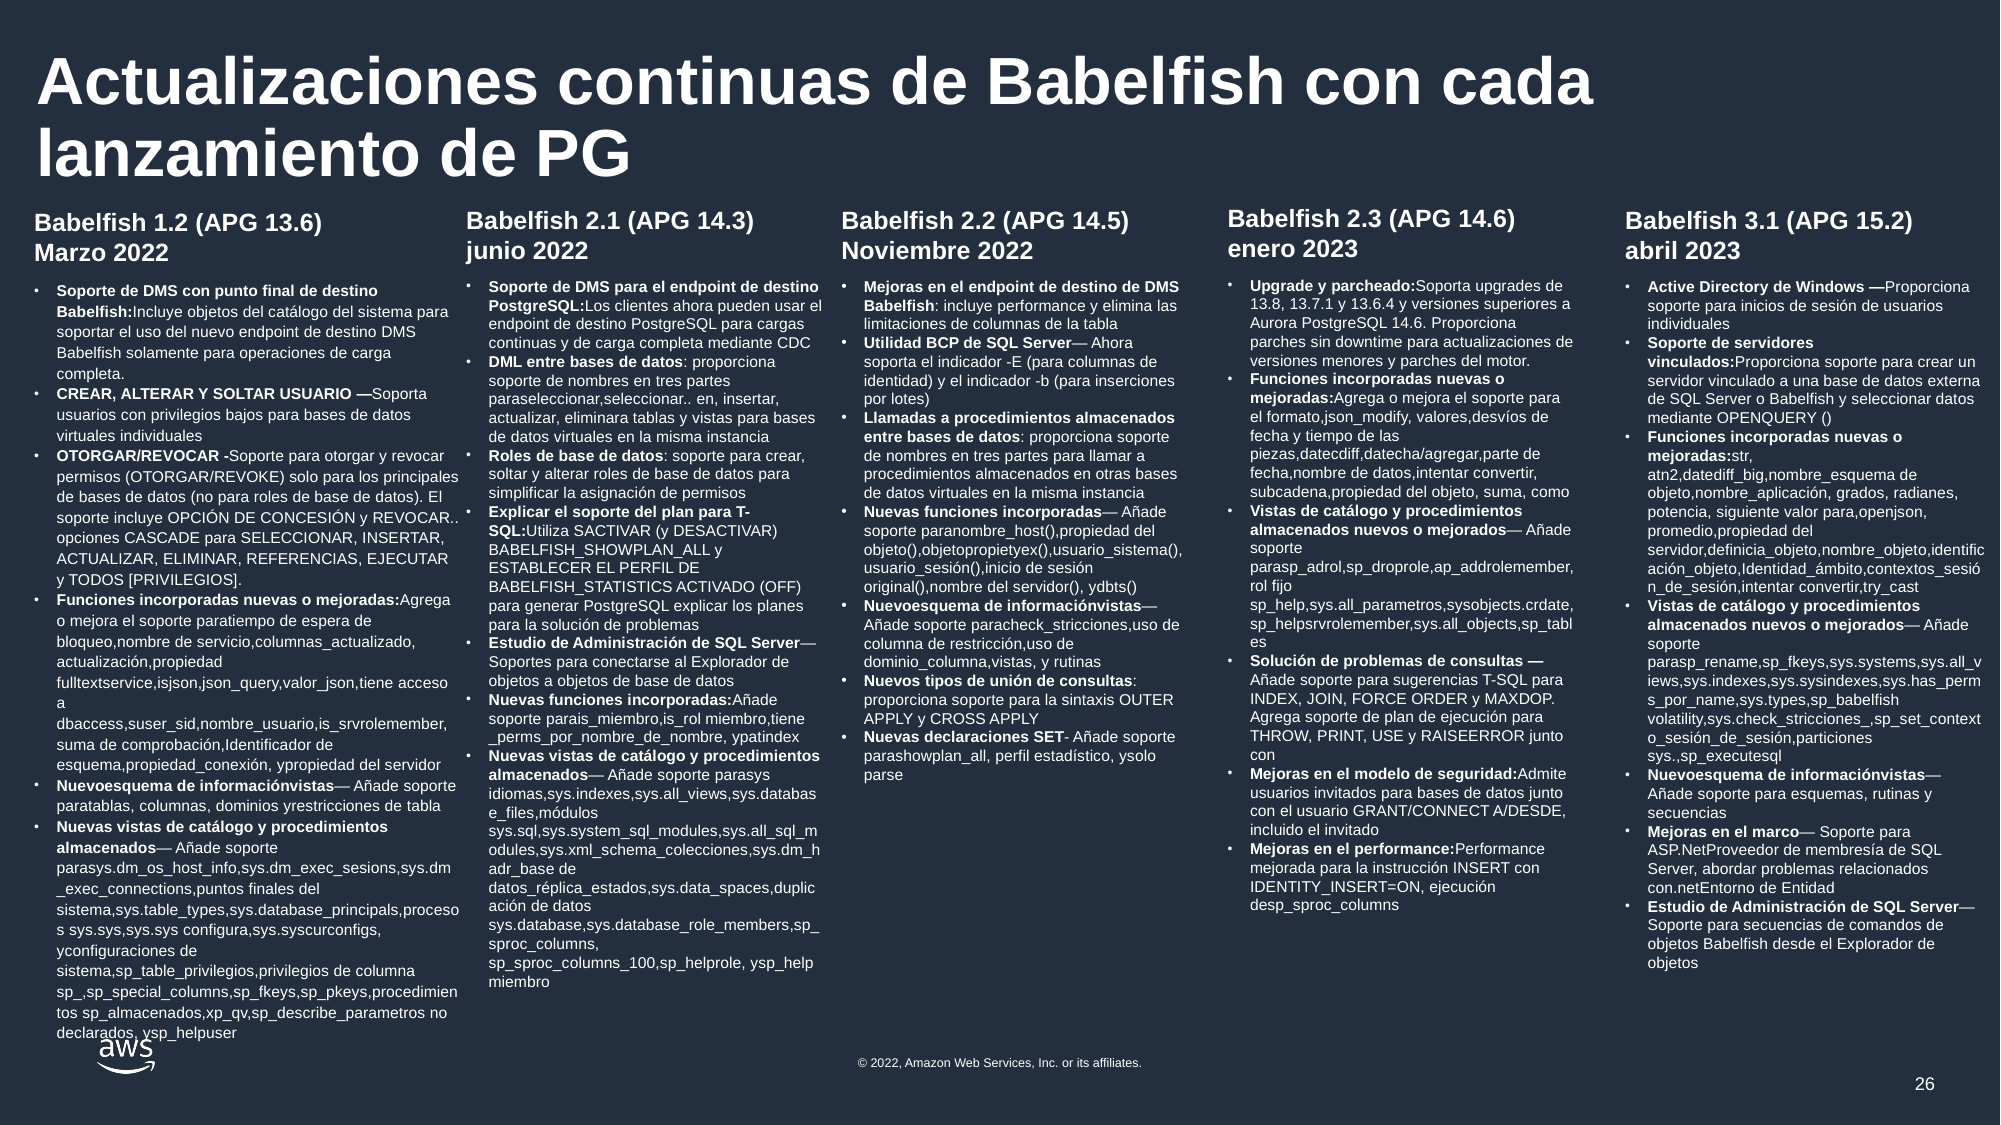

# Actualizaciones continuas de Babelfish con cada lanzamiento de PG
Babelfish 1.2 (APG 13.6)
Marzo 2022
Soporte de DMS con punto final de destino Babelfish:Incluye objetos del catálogo del sistema para soportar el uso del nuevo endpoint de destino DMS Babelfish solamente para operaciones de carga completa.
CREAR, ALTERAR Y SOLTAR USUARIO —Soporta usuarios con privilegios bajos para bases de datos virtuales individuales
OTORGAR/REVOCAR -Soporte para otorgar y revocar permisos (OTORGAR/REVOKE) solo para los principales de bases de datos (no para roles de base de datos). El soporte incluye OPCIÓN DE CONCESIÓN y REVOCAR.. opciones CASCADE para SELECCIONAR, INSERTAR, ACTUALIZAR, ELIMINAR, REFERENCIAS, EJECUTAR y TODOS [PRIVILEGIOS].
Funciones incorporadas nuevas o mejoradas:Agrega o mejora el soporte paratiempo de espera de bloqueo,nombre de servicio,columnas_actualizado, actualización,propiedad fulltextservice,isjson,json_query,valor_json,tiene acceso a dbaccess,suser_sid,nombre_usuario,is_srvrolemember, suma de comprobación,Identificador de esquema,propiedad_conexión, ypropiedad del servidor
Nuevoesquema de informaciónvistas— Añade soporte paratablas, columnas, dominios yrestricciones de tabla
Nuevas vistas de catálogo y procedimientos almacenados— Añade soporte parasys.dm_os_host_info,sys.dm_exec_sesions,sys.dm_exec_connections,puntos finales del sistema,sys.table_types,sys.database_principals,procesos sys.sys,sys.sys configura,sys.syscurconfigs, yconfiguraciones de sistema,sp_table_privilegios,privilegios de columna sp_,sp_special_columns,sp_fkeys,sp_pkeys,procedimientos sp_almacenados,xp_qv,sp_describe_parametros no declarados, ysp_helpuser

Babelfish 2.1 (APG 14.3)
junio 2022
Soporte de DMS para el endpoint de destino PostgreSQL:Los clientes ahora pueden usar el endpoint de destino PostgreSQL para cargas continuas y de carga completa mediante CDC
DML entre bases de datos: proporciona soporte de nombres en tres partes paraseleccionar,seleccionar.. en, insertar, actualizar, eliminara tablas y vistas para bases de datos virtuales en la misma instancia
Roles de base de datos: soporte para crear, soltar y alterar roles de base de datos para simplificar la asignación de permisos
Explicar el soporte del plan para T-SQL:Utiliza SACTIVAR (y DESACTIVAR) BABELFISH_SHOWPLAN_ALL y ESTABLECER EL PERFIL DE BABELFISH_STATISTICS ACTIVADO (OFF) para generar PostgreSQL explicar los planes para la solución de problemas
Estudio de Administración de SQL Server— Soportes para conectarse al Explorador de objetos a objetos de base de datos
Nuevas funciones incorporadas:Añade soporte parais_miembro,is_rol miembro,tiene _perms_por_nombre_de_nombre, ypatindex
Nuevas vistas de catálogo y procedimientos almacenados— Añade soporte parasys idiomas,sys.indexes,sys.all_views,sys.database_files,módulos sys.sql,sys.system_sql_modules,sys.all_sql_modules,sys.xml_schema_colecciones,sys.dm_hadr_base de datos_réplica_estados,sys.data_spaces,duplicación de datos sys.database,sys.database_role_members,sp_sproc_columns, sp_sproc_columns_100,sp_helprole, ysp_help miembro
Babelfish 2.3 (APG 14.6)
enero 2023
Upgrade y parcheado:Soporta upgrades de 13.8, 13.7.1 y 13.6.4 y versiones superiores a Aurora PostgreSQL 14.6. Proporciona parches sin downtime para actualizaciones de versiones menores y parches del motor.
Funciones incorporadas nuevas o mejoradas:Agrega o mejora el soporte para el formato,json_modify, valores,desvíos de fecha y tiempo de las piezas,datecdiff,datecha/agregar,parte de fecha,nombre de datos,intentar convertir, subcadena,propiedad del objeto, suma, como
Vistas de catálogo y procedimientos almacenados nuevos o mejorados— Añade soporte parasp_adrol,sp_droprole,ap_addrolemember,rol fijo sp_help,sys.all_parametros,sysobjects.crdate,sp_helpsrvrolemember,sys.all_objects,sp_tables
Solución de problemas de consultas —Añade soporte para sugerencias T-SQL para INDEX, JOIN, FORCE ORDER y MAXDOP. Agrega soporte de plan de ejecución para THROW, PRINT, USE y RAISEERROR junto con
Mejoras en el modelo de seguridad:Admite usuarios invitados para bases de datos junto con el usuario GRANT/CONNECT A/DESDE, incluido el invitado
Mejoras en el performance:Performance mejorada para la instrucción INSERT con IDENTITY_INSERT=ON, ejecución desp_sproc_columns
Babelfish 3.1 (APG 15.2)
abril 2023
Active Directory de Windows —Proporciona soporte para inicios de sesión de usuarios individuales
Soporte de servidores vinculados:Proporciona soporte para crear un servidor vinculado a una base de datos externa de SQL Server o Babelfish y seleccionar datos mediante OPENQUERY ()
Funciones incorporadas nuevas o mejoradas:str, atn2,datediff_big,nombre_esquema de objeto,nombre_aplicación, grados, radianes, potencia, siguiente valor para,openjson, promedio,propiedad del servidor,definicia_objeto,nombre_objeto,identificación_objeto,Identidad_ámbito,contextos_sesión_de_sesión,intentar convertir,try_cast
Vistas de catálogo y procedimientos almacenados nuevos o mejorados— Añade soporte parasp_rename,sp_fkeys,sys.systems,sys.all_views,sys.indexes,sys.sysindexes,sys.has_perms_por_name,sys.types,sp_babelfish volatility,sys.check_stricciones_,sp_set_contexto_sesión_de_sesión,particiones sys.,sp_executesql
Nuevoesquema de informaciónvistas— Añade soporte para esquemas, rutinas y secuencias
Mejoras en el marco— Soporte para ASP.NetProveedor de membresía de SQL Server, abordar problemas relacionados con.netEntorno de Entidad
Estudio de Administración de SQL Server— Soporte para secuencias de comandos de objetos Babelfish desde el Explorador de objetos

Babelfish 2.2 (APG 14.5)
Noviembre 2022
Mejoras en el endpoint de destino de DMS Babelfish: incluye performance y elimina las limitaciones de columnas de la tabla
Utilidad BCP de SQL Server— Ahora soporta el indicador -E (para columnas de identidad) y el indicador -b (para inserciones por lotes)
Llamadas a procedimientos almacenados entre bases de datos: proporciona soporte de nombres en tres partes para llamar a procedimientos almacenados en otras bases de datos virtuales en la misma instancia
Nuevas funciones incorporadas— Añade soporte paranombre_host(),propiedad del objeto(),objetopropietyex(),usuario_sistema(),usuario_sesión(),inicio de sesión original(),nombre del servidor(), ydbts()
Nuevoesquema de informaciónvistas— Añade soporte paracheck_stricciones,uso de columna de restricción,uso de dominio_columna,vistas, y rutinas
Nuevos tipos de unión de consultas: proporciona soporte para la sintaxis OUTER APPLY y CROSS APPLY
Nuevas declaraciones SET- Añade soporte parashowplan_all, perfil estadístico, ysolo parse

26